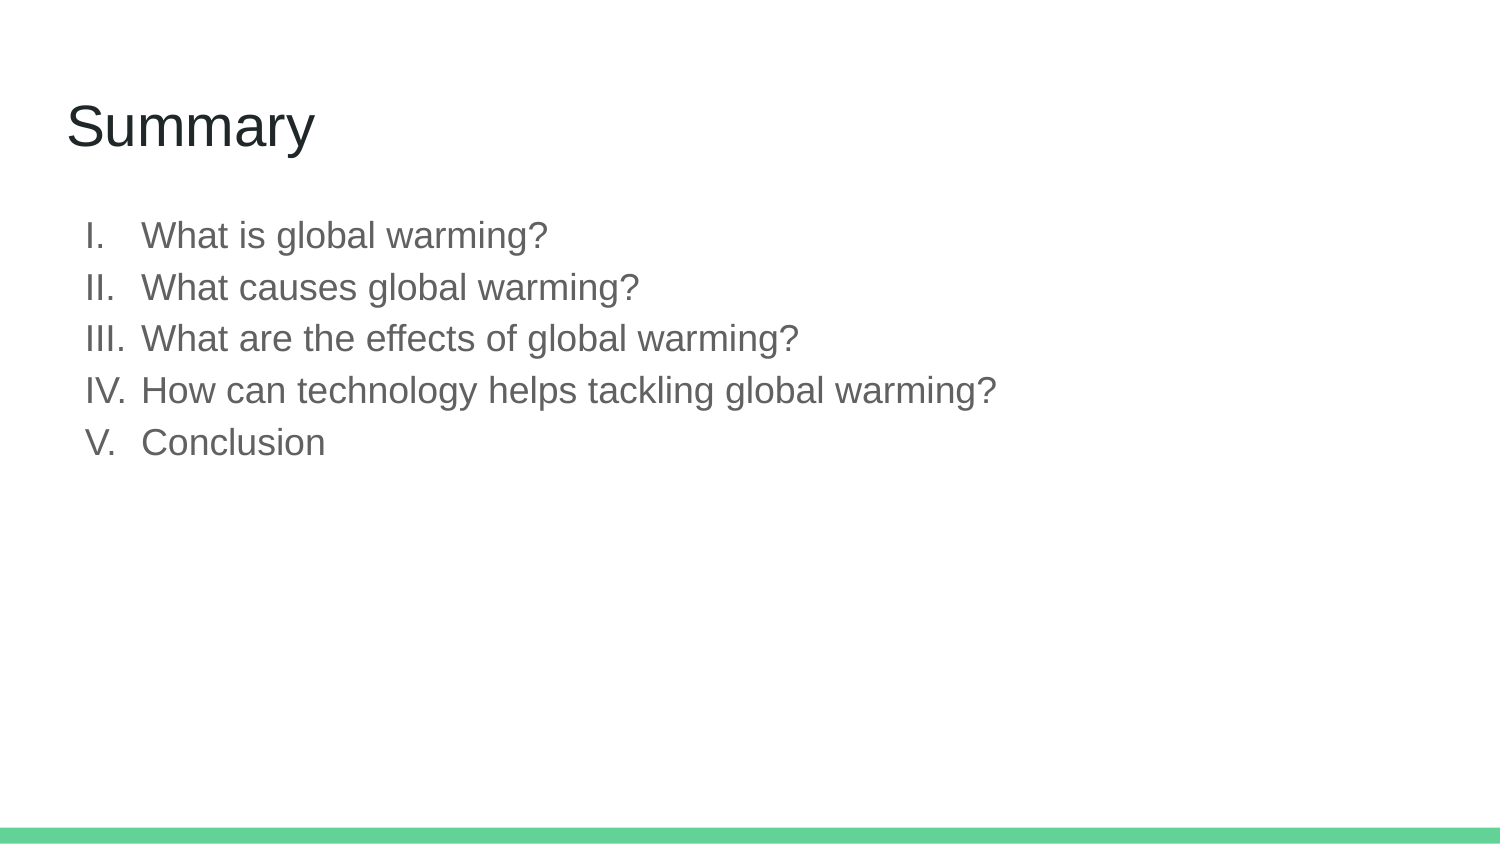

# Summary
What is global warming?
What causes global warming?
What are the effects of global warming?
How can technology helps tackling global warming?
Conclusion